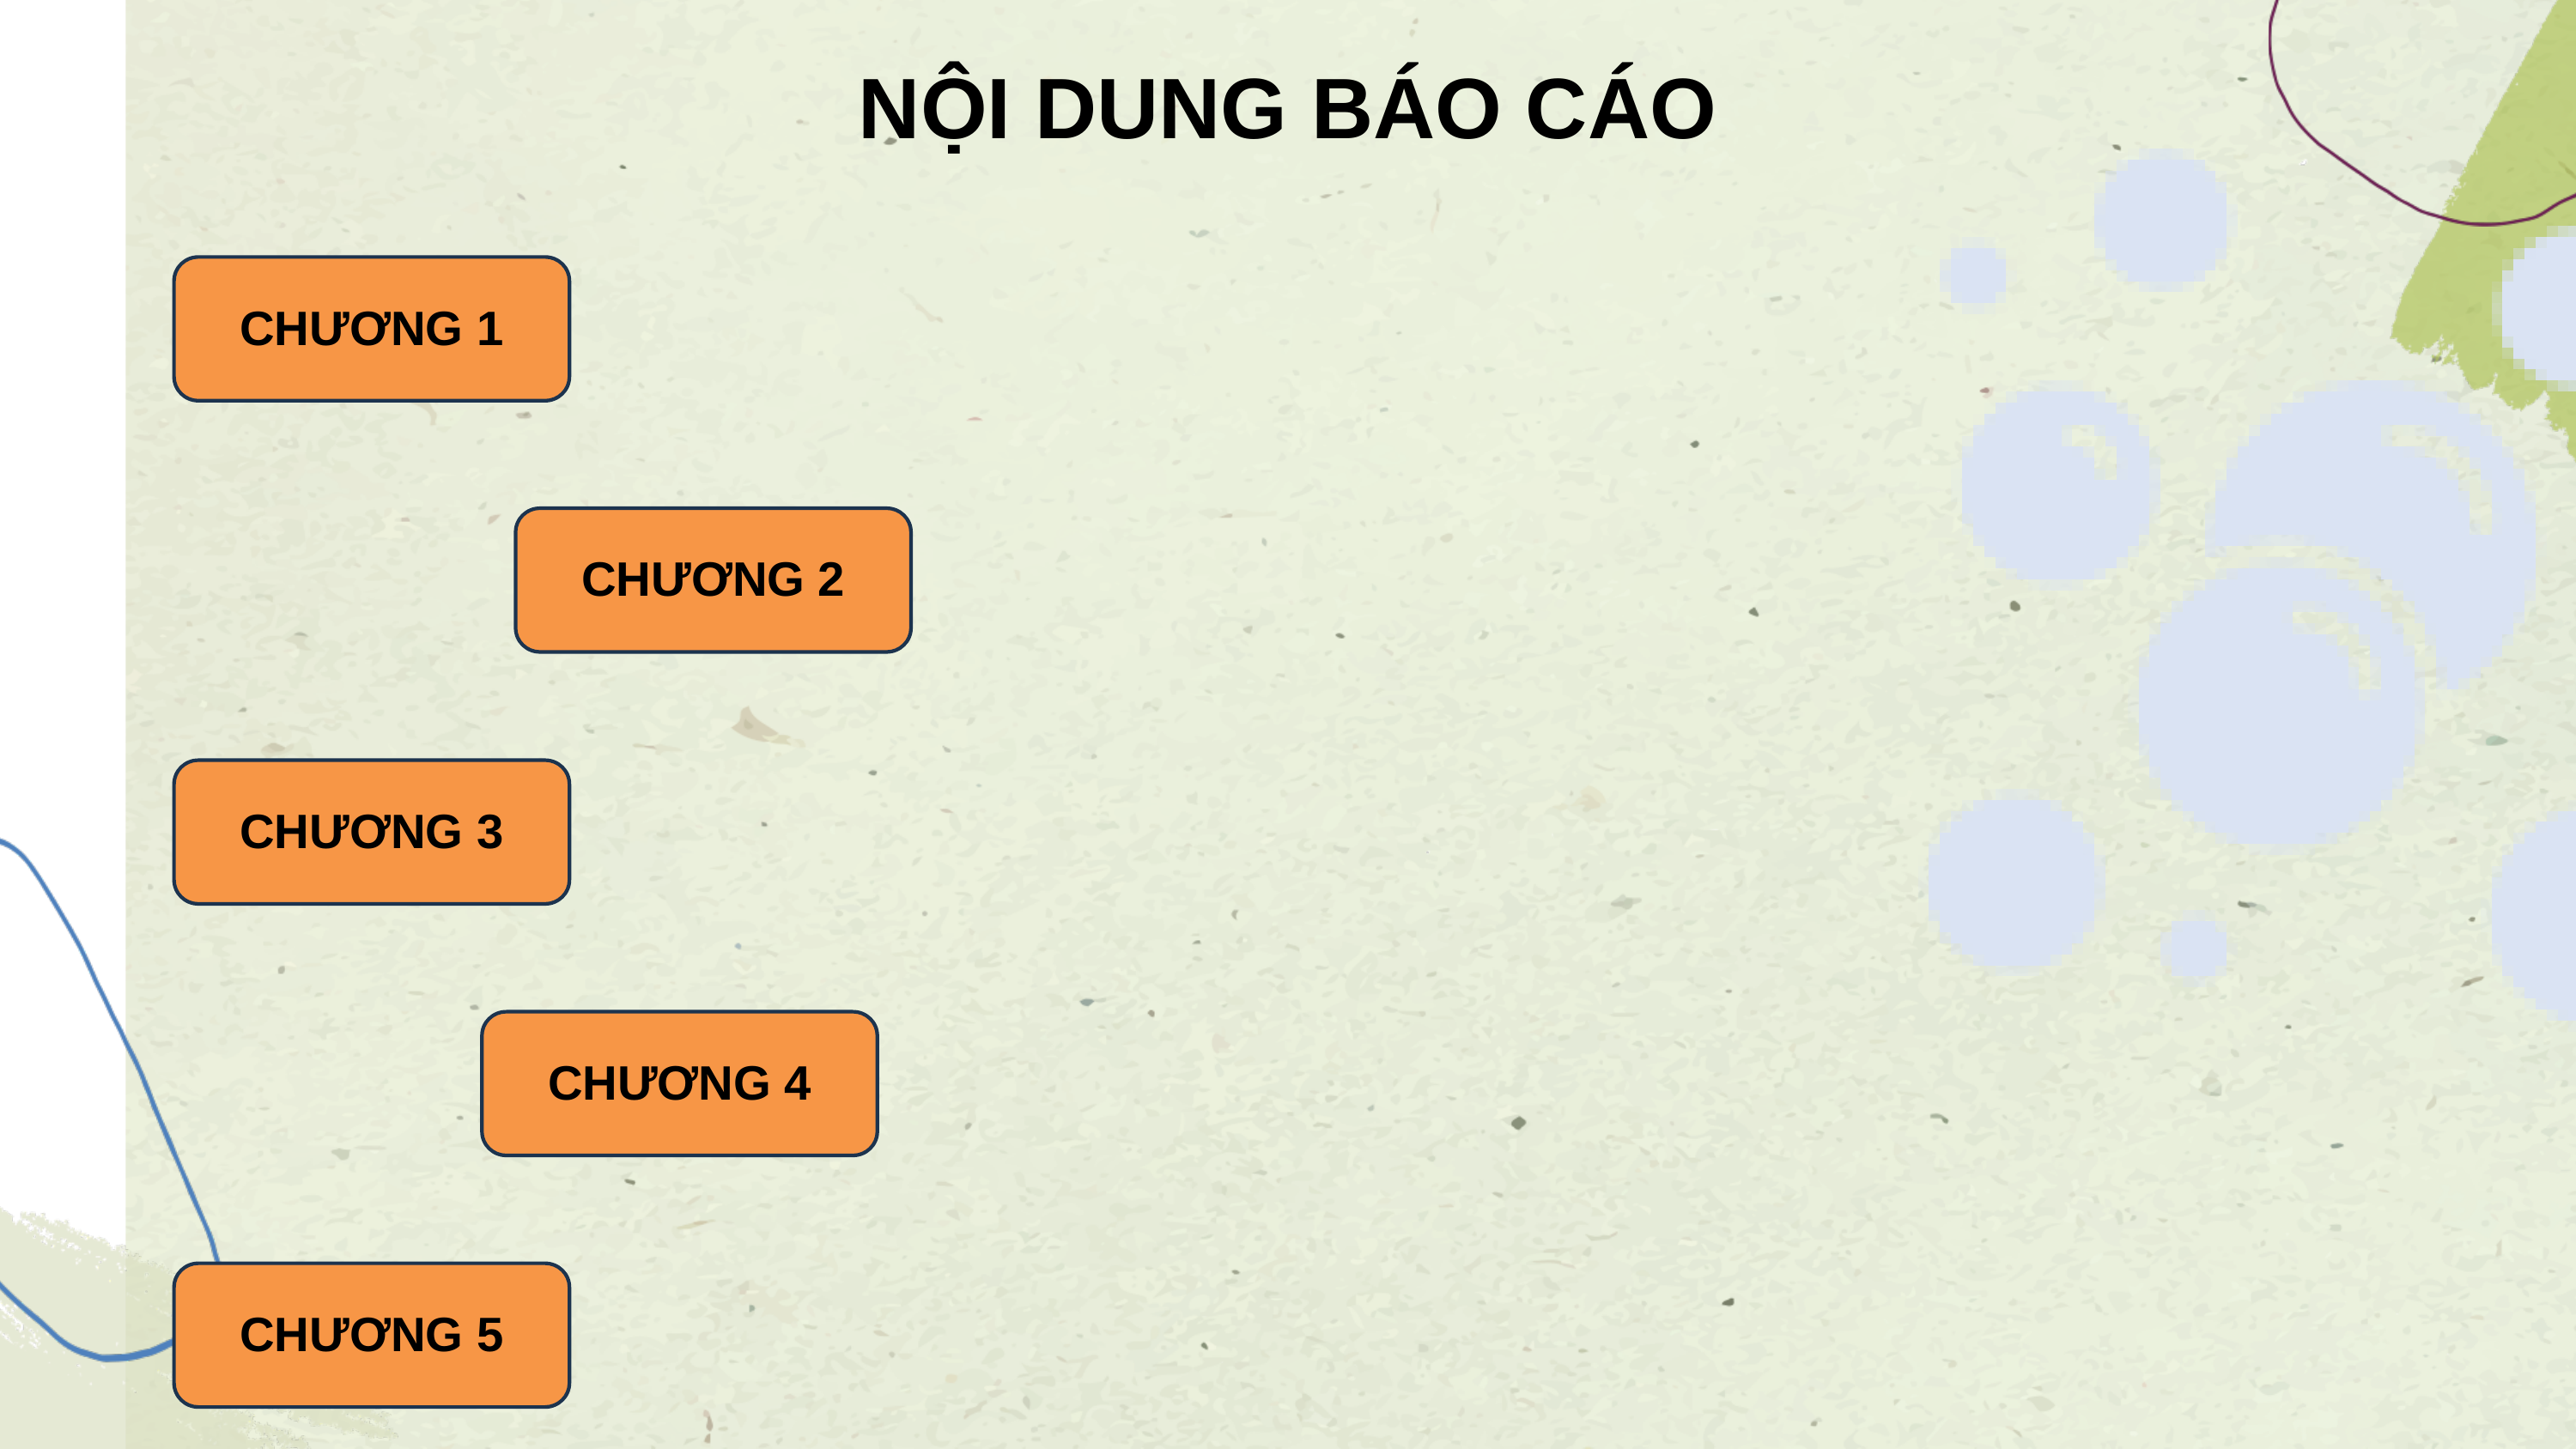

NỘI DUNG BÁO CÁO

CHƯƠNG 1

CHƯƠNG 2

CHƯƠNG 3

CHƯƠNG 4

CHƯƠNG 5